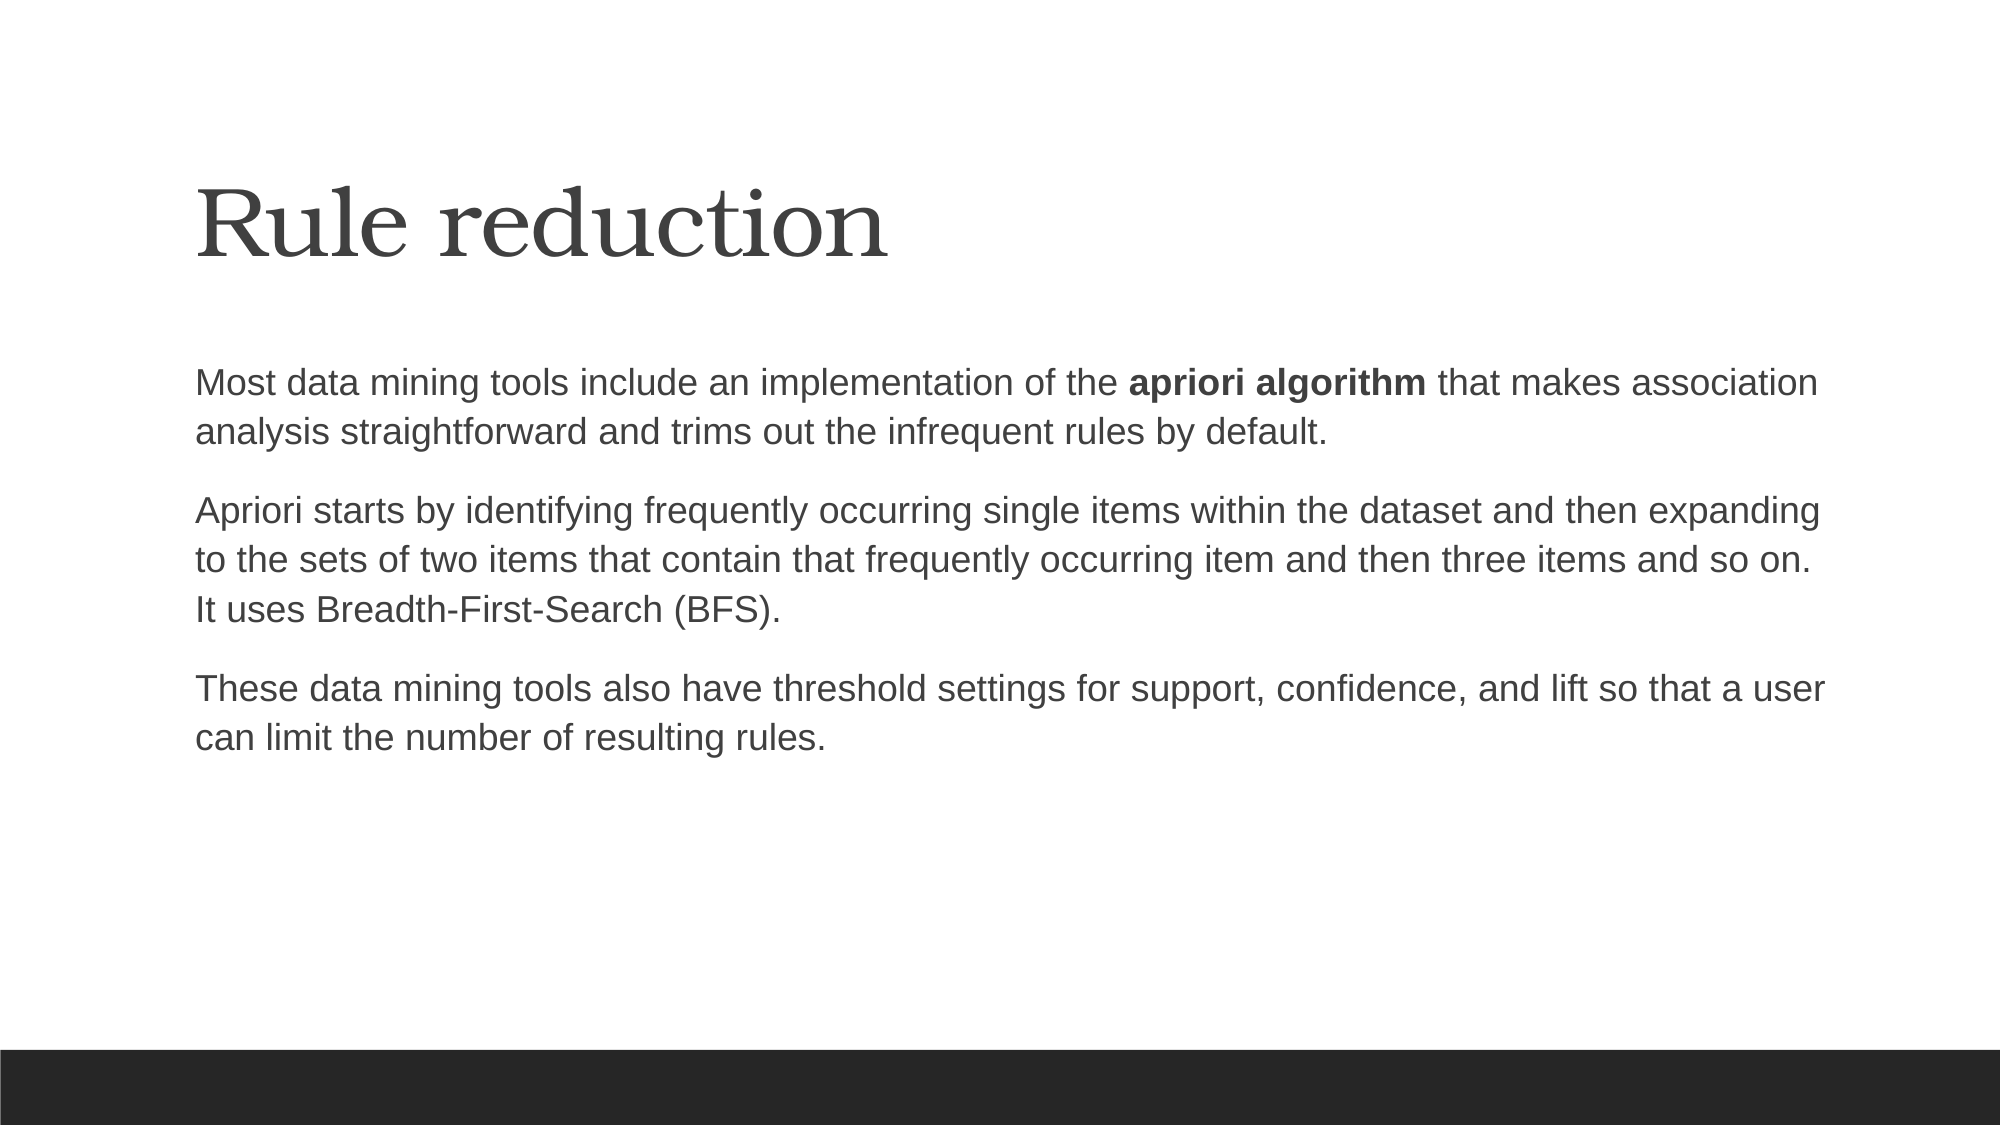

# Rule reduction
Most data mining tools include an implementation of the apriori algorithm that makes association analysis straightforward and trims out the infrequent rules by default.
Apriori starts by identifying frequently occurring single items within the dataset and then expanding to the sets of two items that contain that frequently occurring item and then three items and so on. It uses Breadth-First-Search (BFS).
These data mining tools also have threshold settings for support, confidence, and lift so that a user can limit the number of resulting rules.